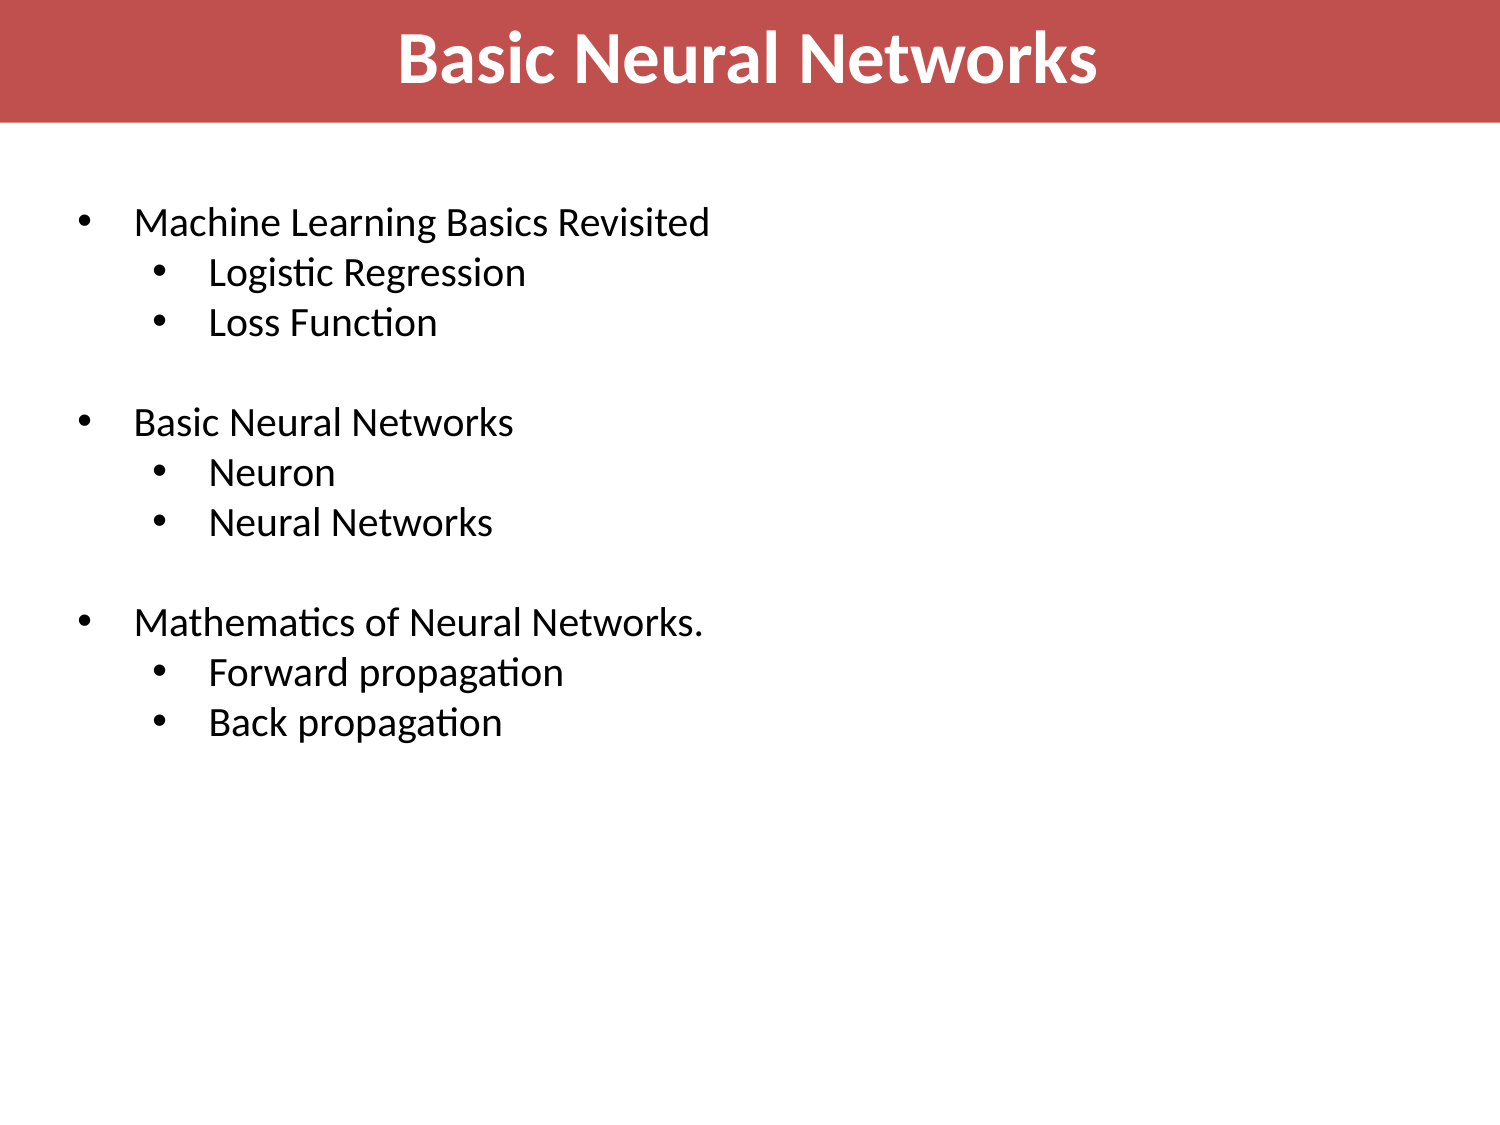

Basic Neural Networks

Machine Learning Basics Revisited
Logistic Regression
Loss Function

Basic Neural Networks
Neuron
Neural Networks

Mathematics of Neural Networks.
Forward propagation
Back propagation